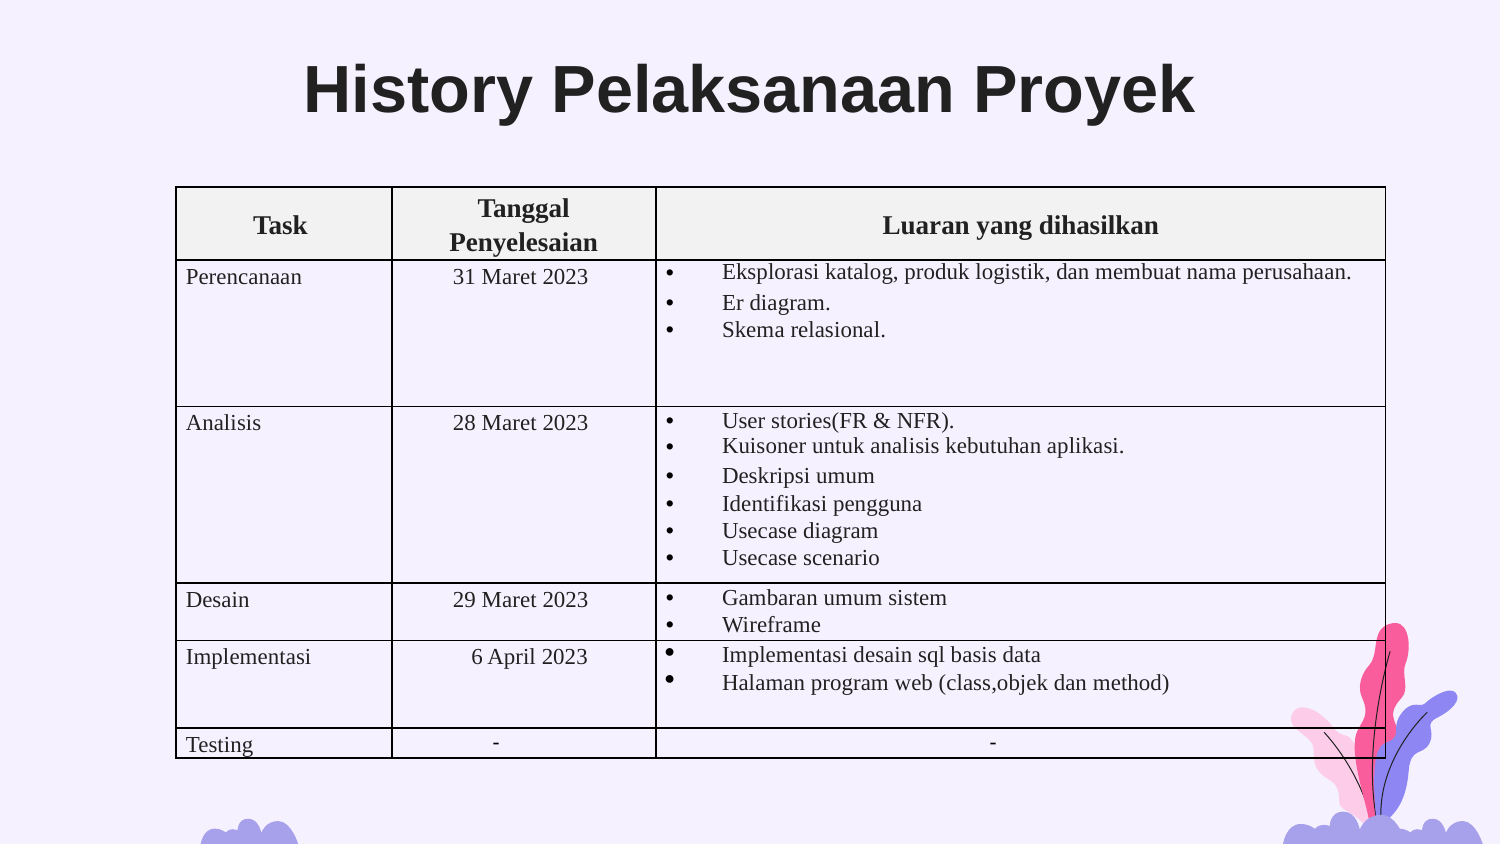

# History Pelaksanaan Proyek
| Task | Tanggal Penyelesaian | Luaran yang dihasilkan |
| --- | --- | --- |
| Perencanaan | 31 Maret 2023 | Eksplorasi katalog, produk logistik, dan membuat nama perusahaan. Er diagram. Skema relasional. |
| Analisis | 28 Maret 2023 | User stories(FR & NFR). Kuisoner untuk analisis kebutuhan aplikasi. Deskripsi umum Identifikasi pengguna Usecase diagram Usecase scenario |
| Desain | 29 Maret 2023 | Gambaran umum sistem Wireframe |
| Implementasi | 6 April 2023 | Implementasi desain sql basis data Halaman program web (class,objek dan method) |
| Testing |  |  |